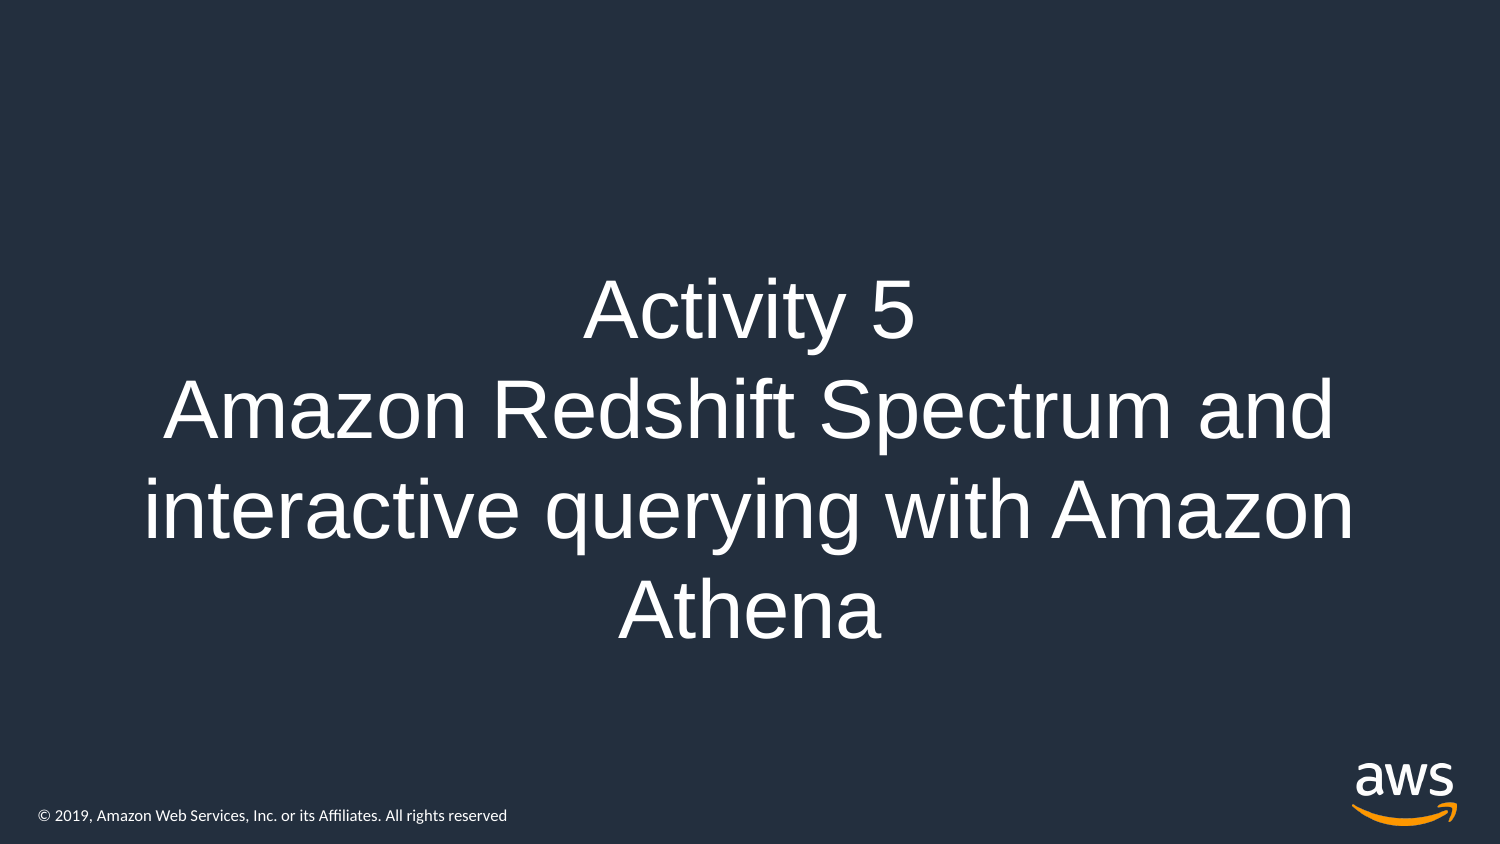

Activity 5
Amazon Redshift Spectrum and interactive querying with Amazon Athena